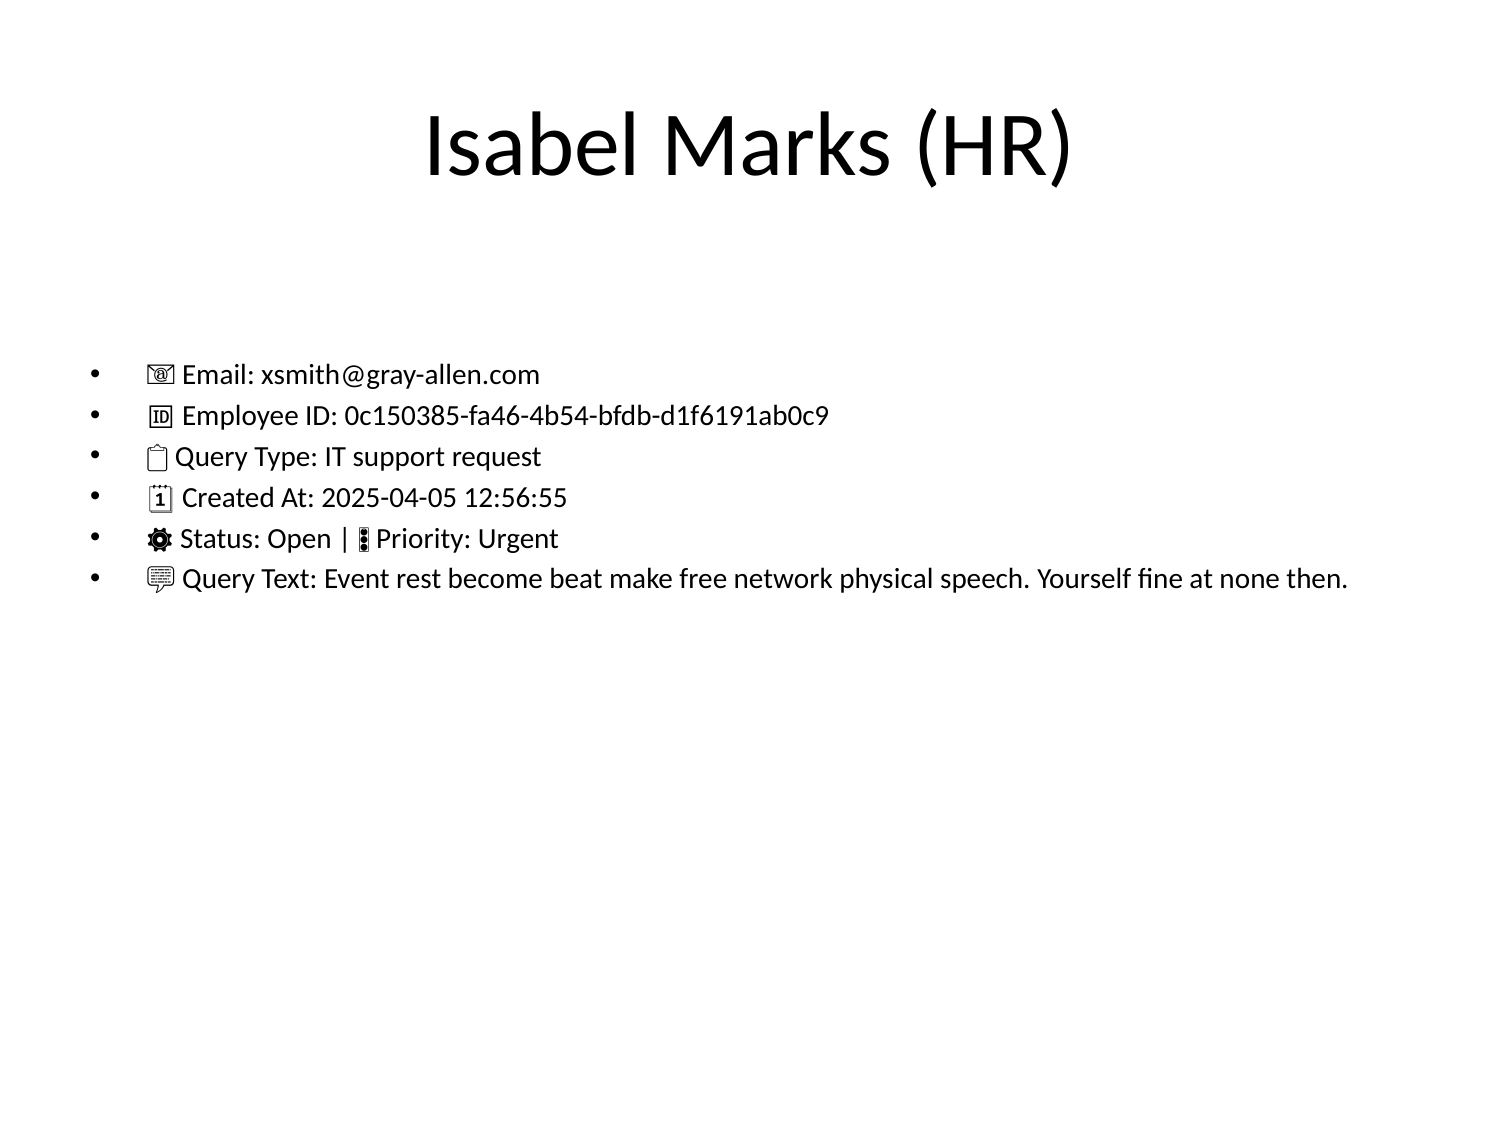

# Isabel Marks (HR)

📧 Email: xsmith@gray-allen.com
🆔 Employee ID: 0c150385-fa46-4b54-bfdb-d1f6191ab0c9
📋 Query Type: IT support request
🗓 Created At: 2025-04-05 12:56:55
⚙ Status: Open | 🚦 Priority: Urgent
💬 Query Text: Event rest become beat make free network physical speech. Yourself fine at none then.